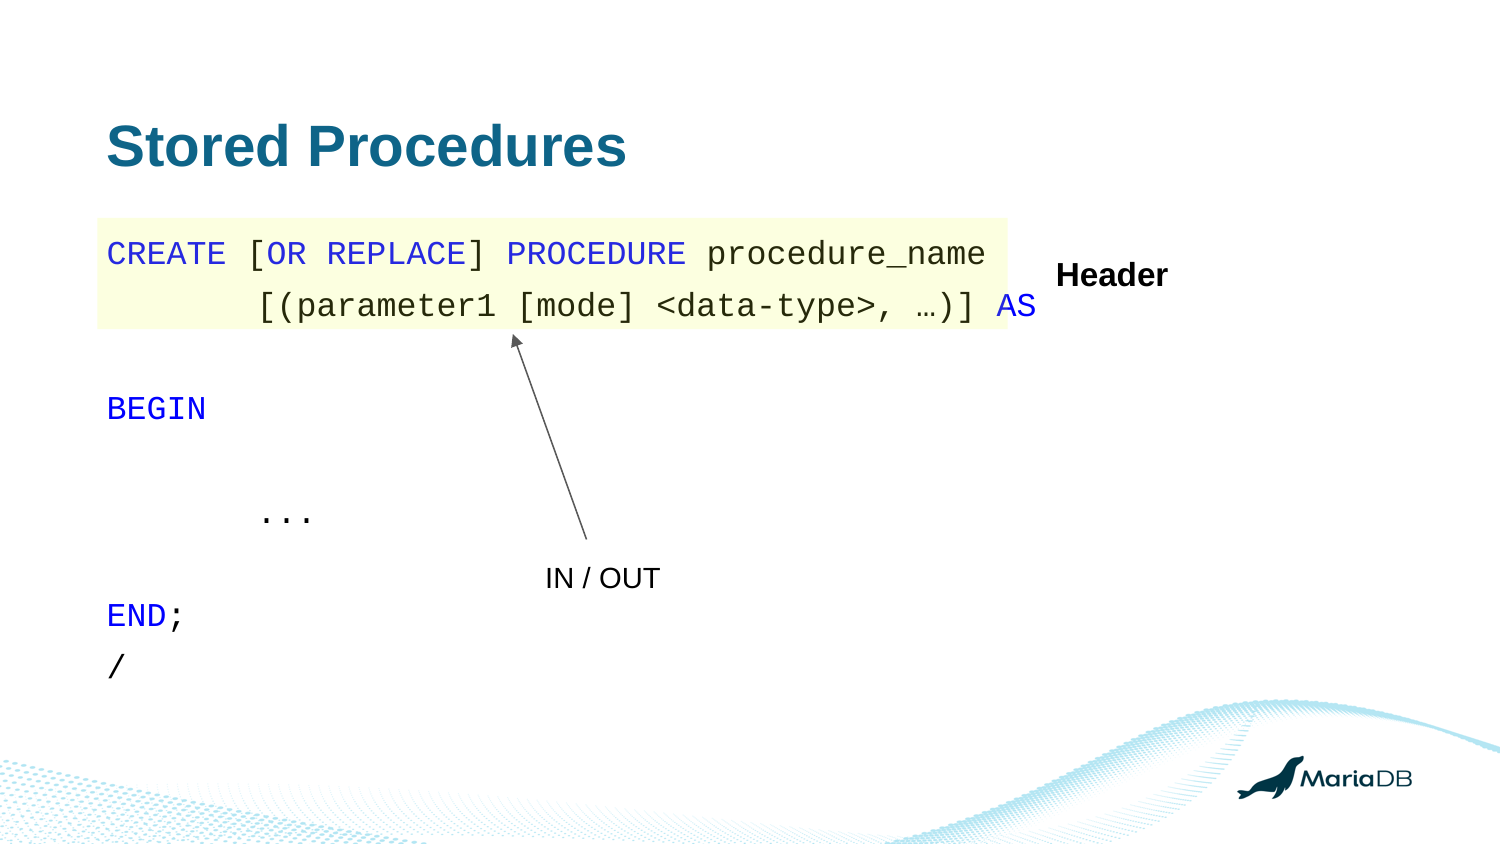

Stored Procedures
CREATE [OR REPLACE] PROCEDURE procedure_name
	[(parameter1 [mode] <data-type>, …)] AS

BEGIN

	...

END;
/

Header
IN / OUT